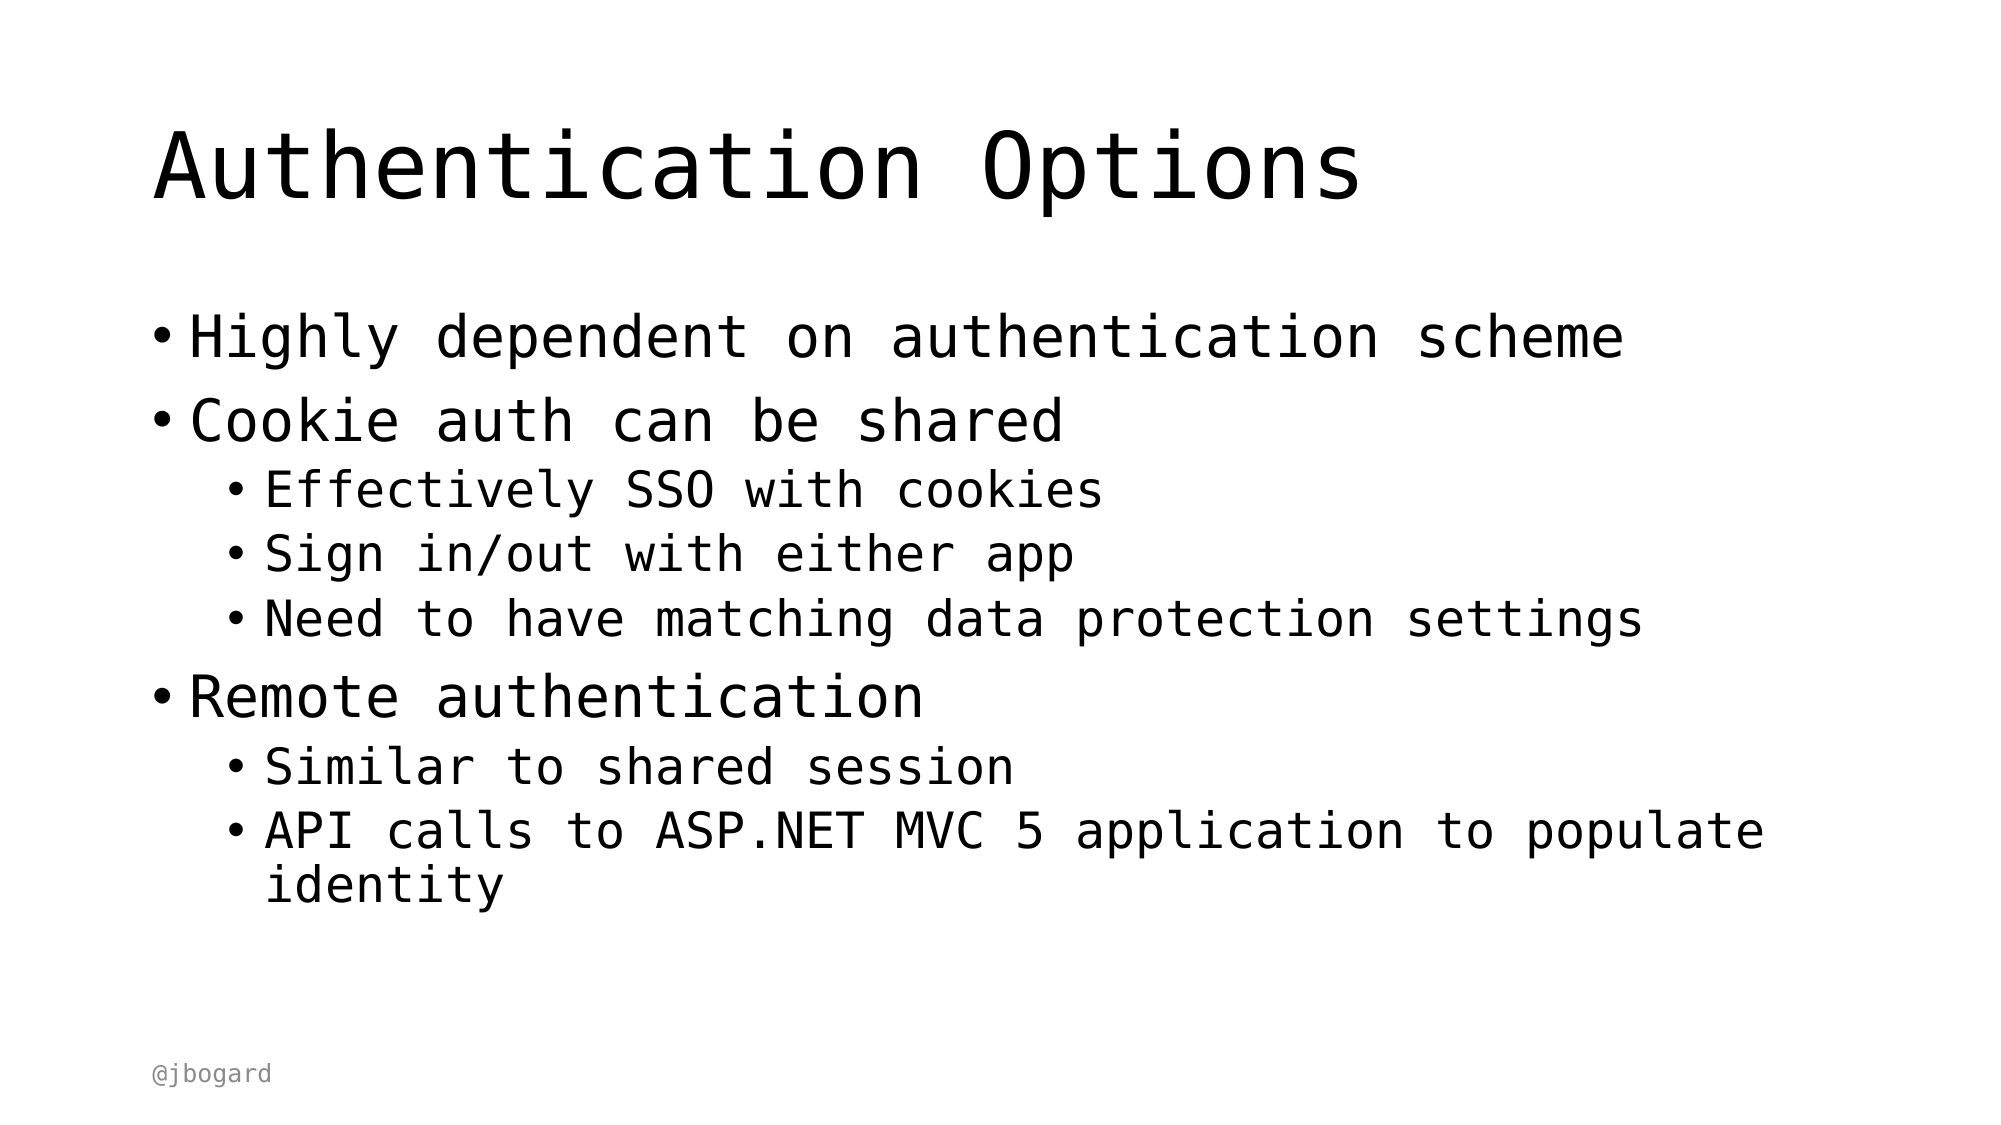

# Authentication Options
Highly dependent on authentication scheme
Cookie auth can be shared
Effectively SSO with cookies
Sign in/out with either app
Need to have matching data protection settings
Remote authentication
Similar to shared session
API calls to ASP.NET MVC 5 application to populate identity
@jbogard